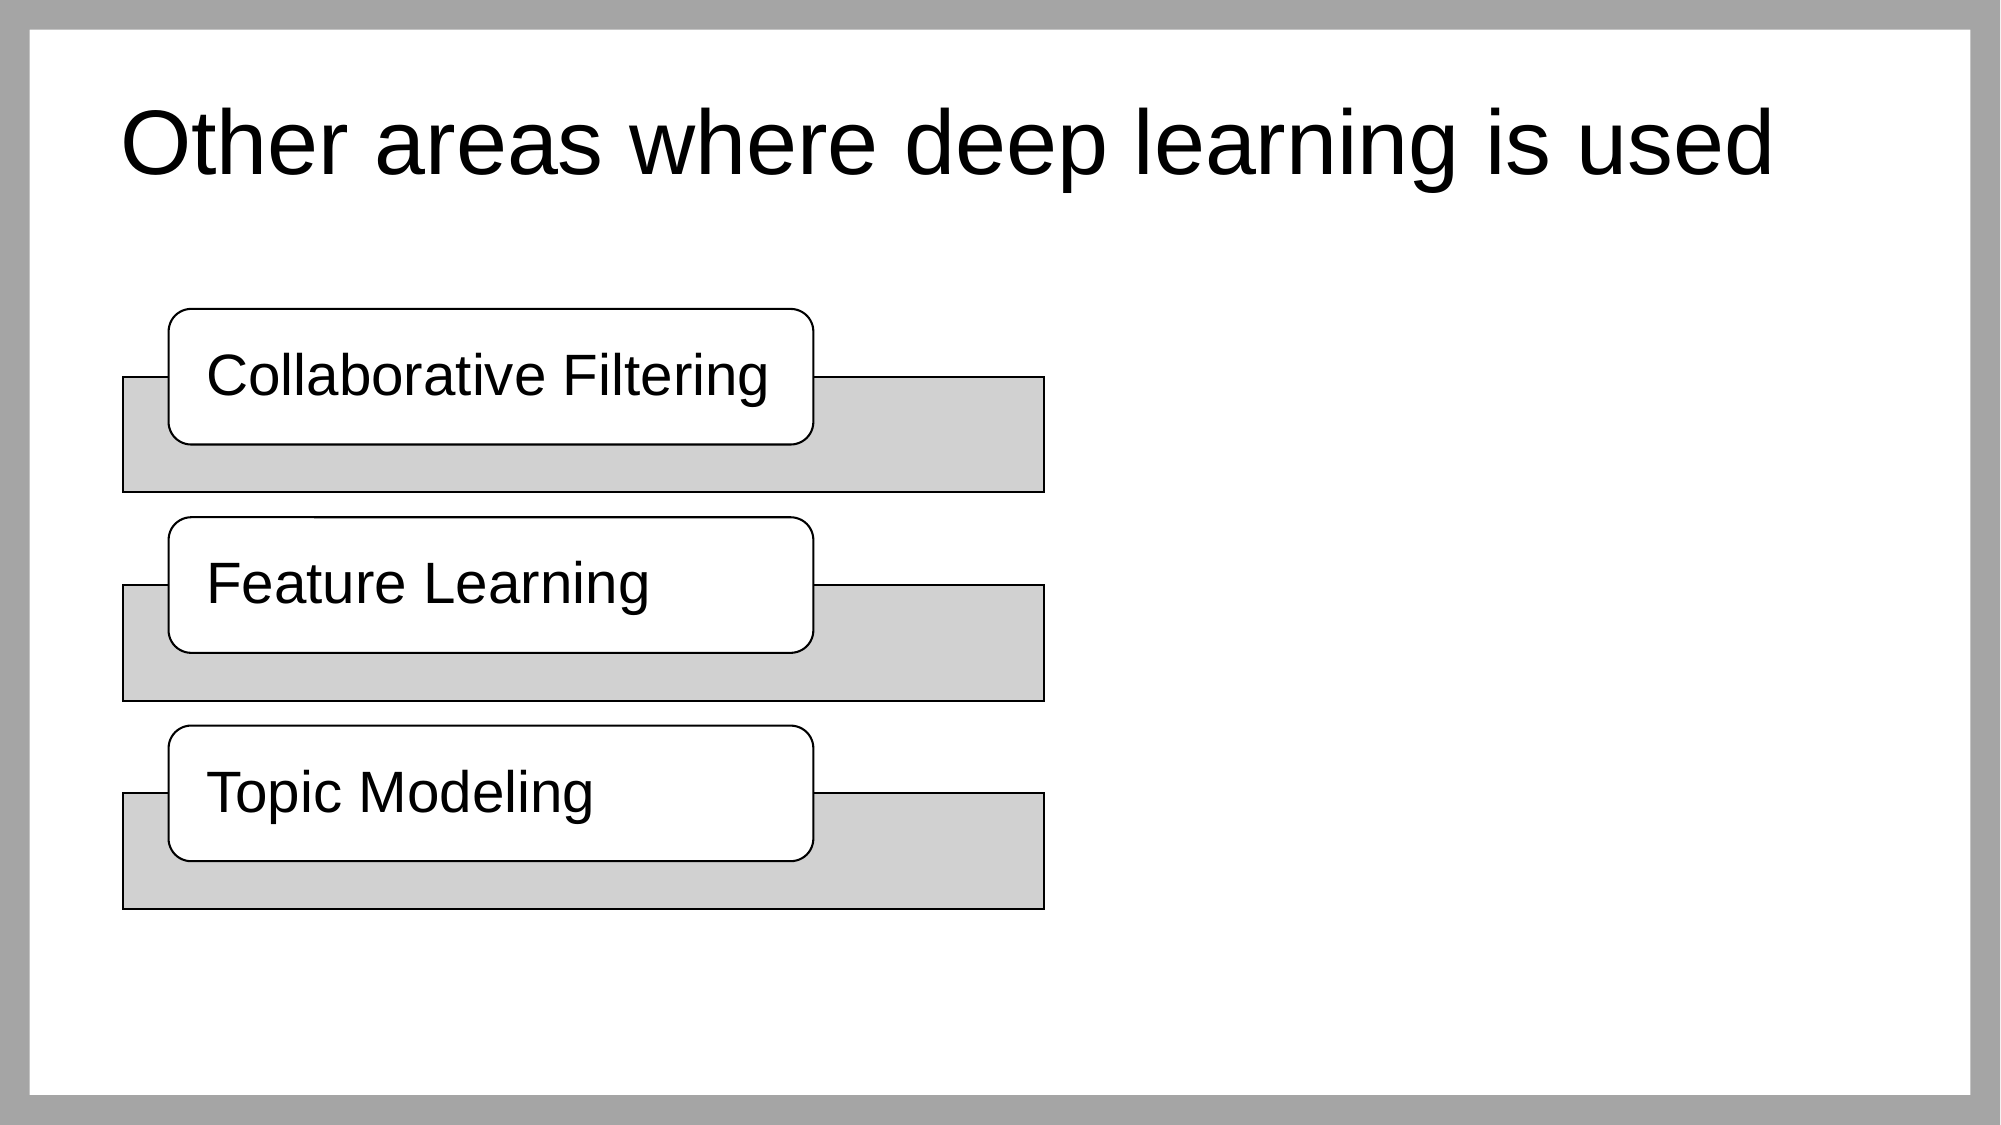

# Other areas where deep learning is used
Collaborative Filtering
Feature Learning
Topic Modeling